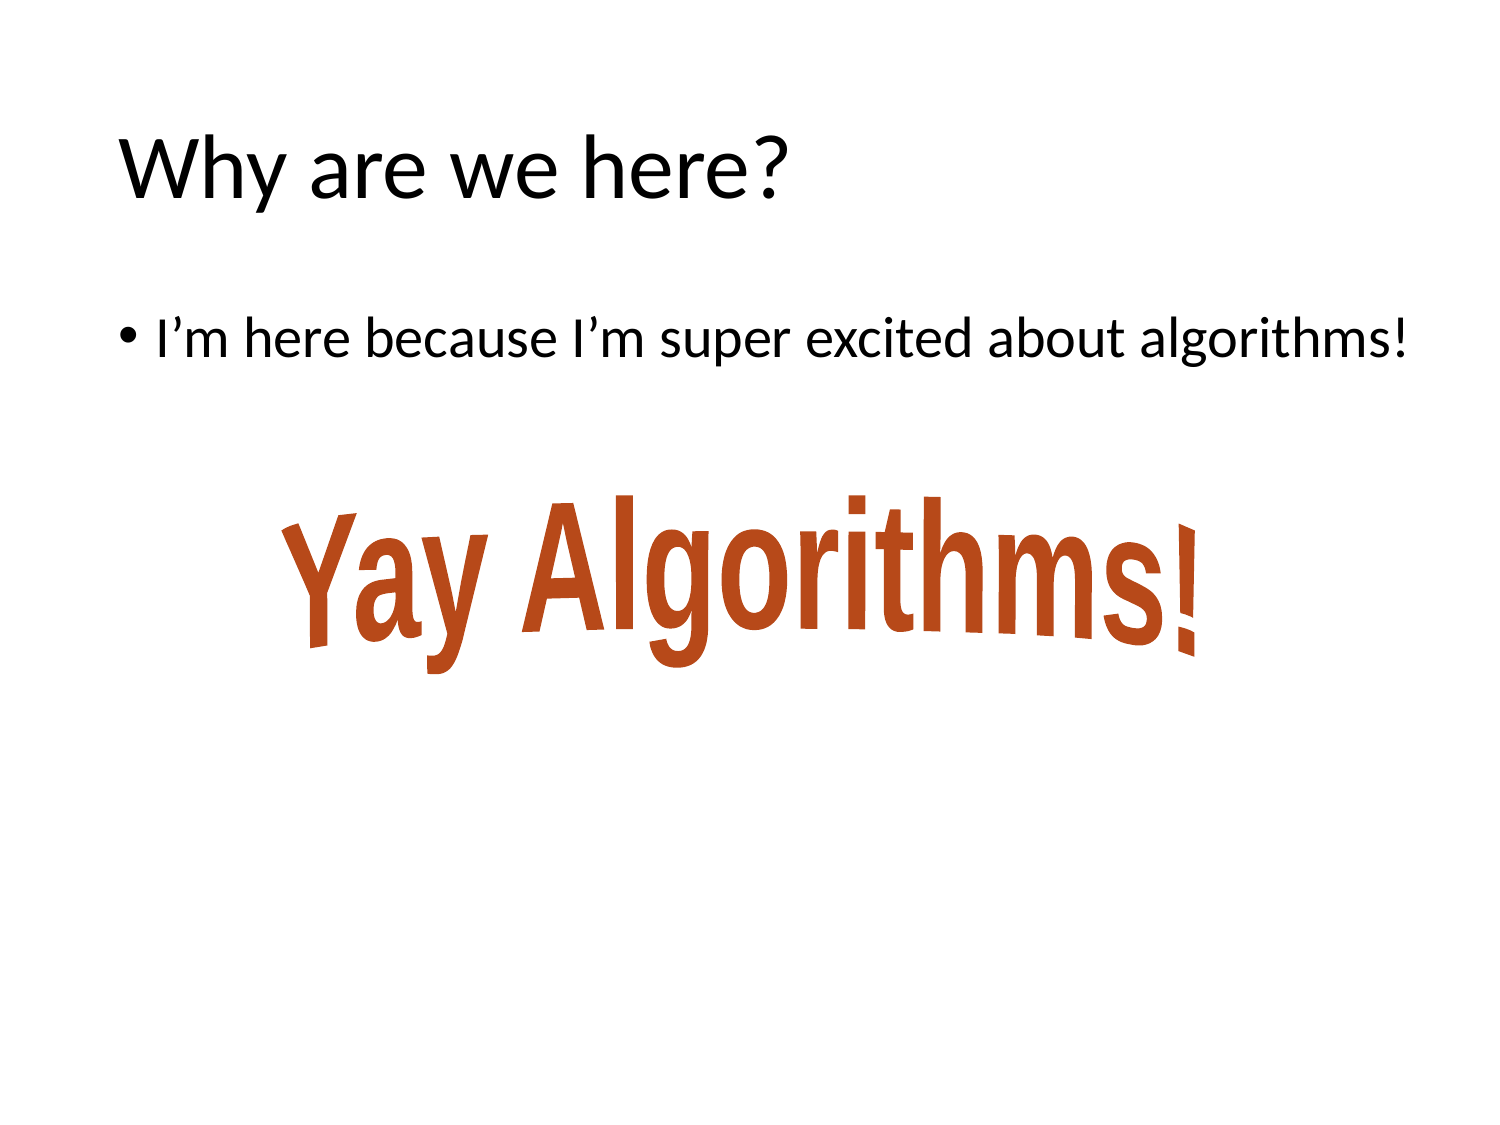

# Why are we here?
I’m here because I’m super excited about algorithms!
Yay Algorithms!